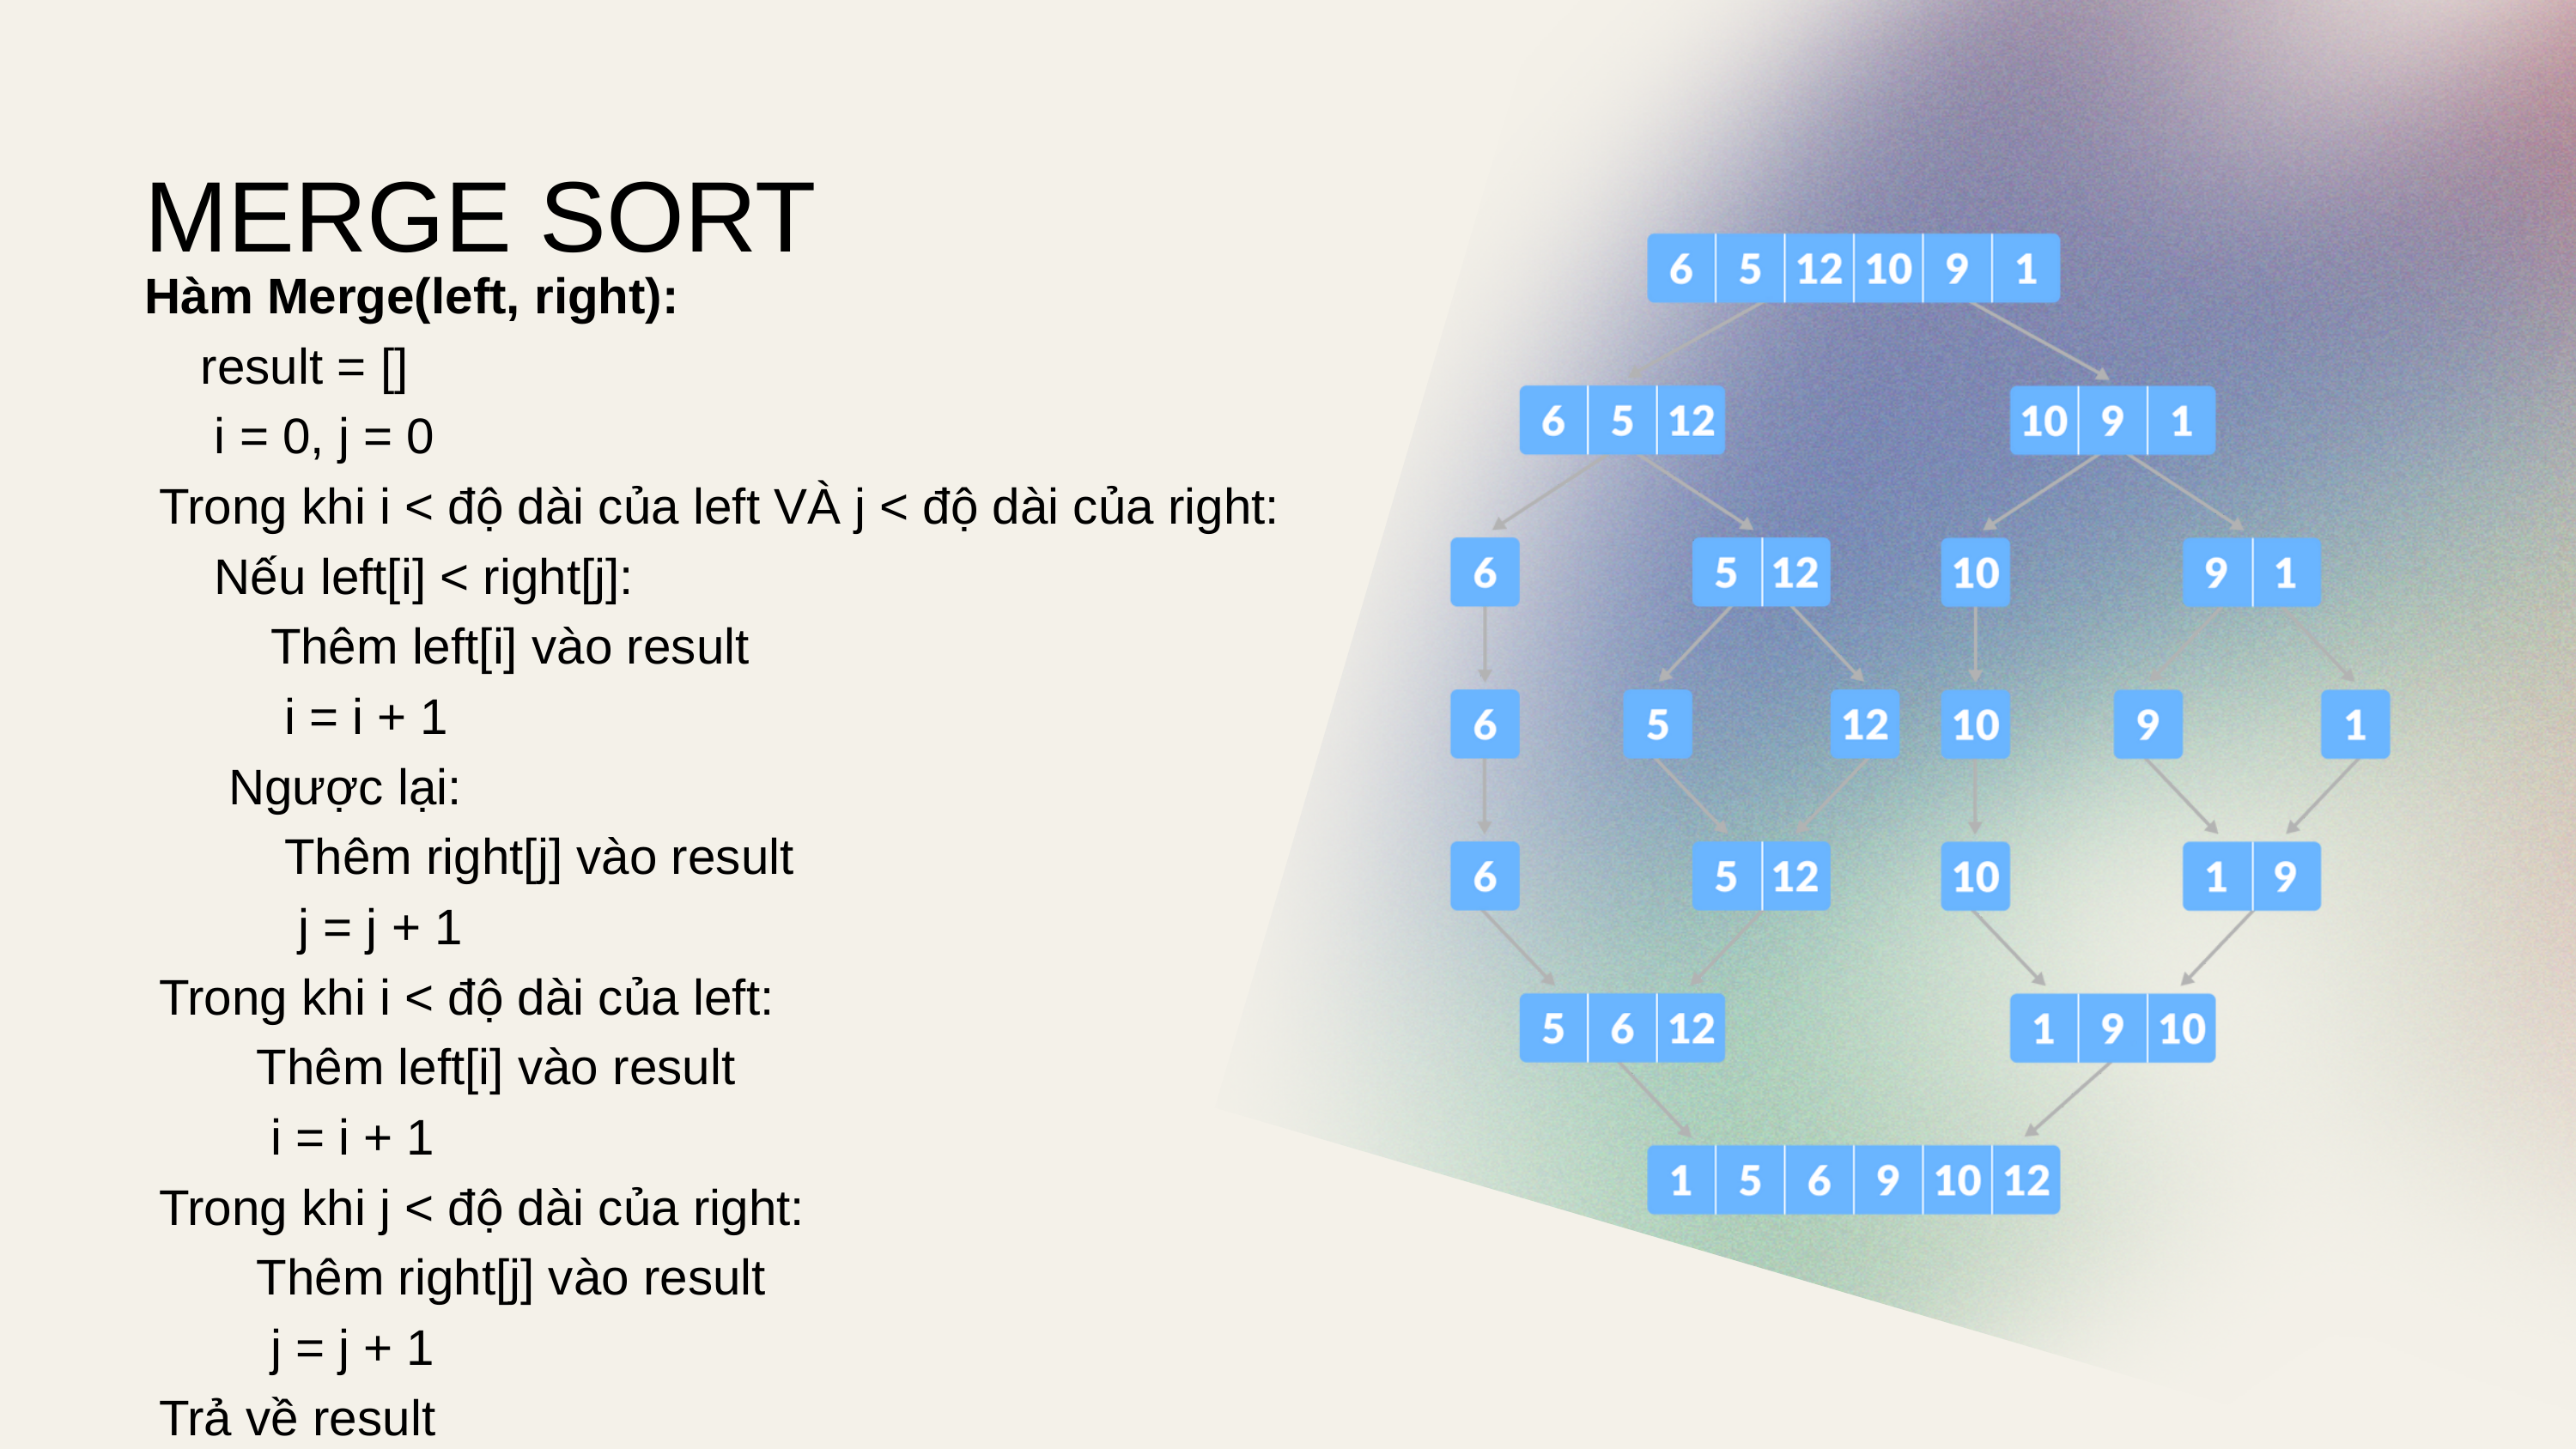

MERGE SORT

Hàm Merge(left, right):
    result = []
     i = 0, j = 0
 Trong khi i < độ dài của left VÀ j < độ dài của right:
     Nếu left[i] < right[j]:
         Thêm left[i] vào result
          i = i + 1
      Ngược lại:
          Thêm right[j] vào result
           j = j + 1
 Trong khi i < độ dài của left:
        Thêm left[i] vào result
         i = i + 1
 Trong khi j < độ dài của right:
        Thêm right[j] vào result
         j = j + 1
 Trả về result